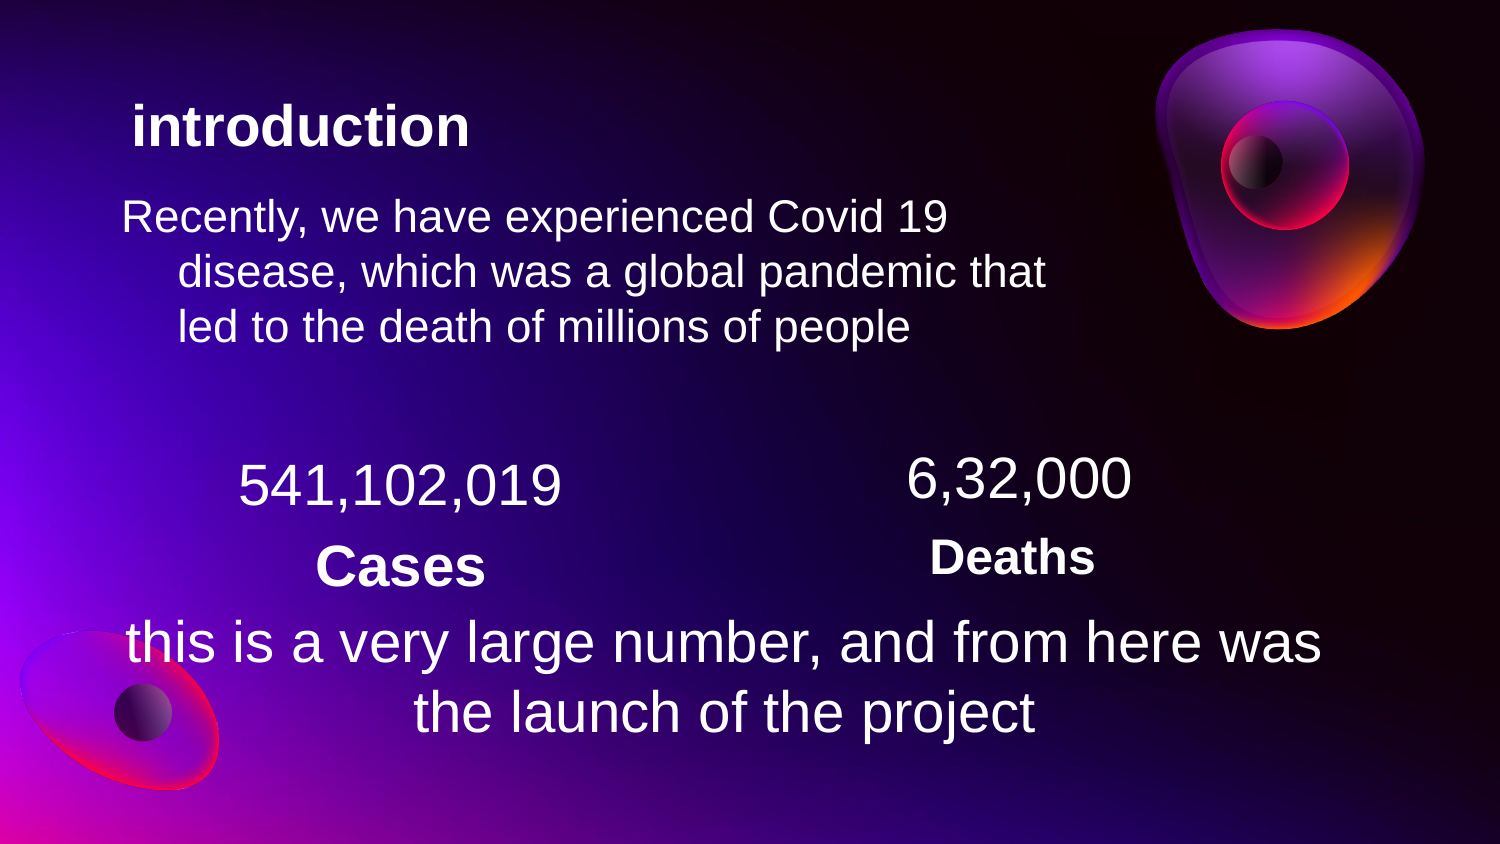

# introduction
Recently, we have experienced Covid 19 disease, which was a global pandemic that led to the death of millions of people
6,32,000
541,102,019
Deaths
Cases

this is a very large number, and from here was the launch of the project